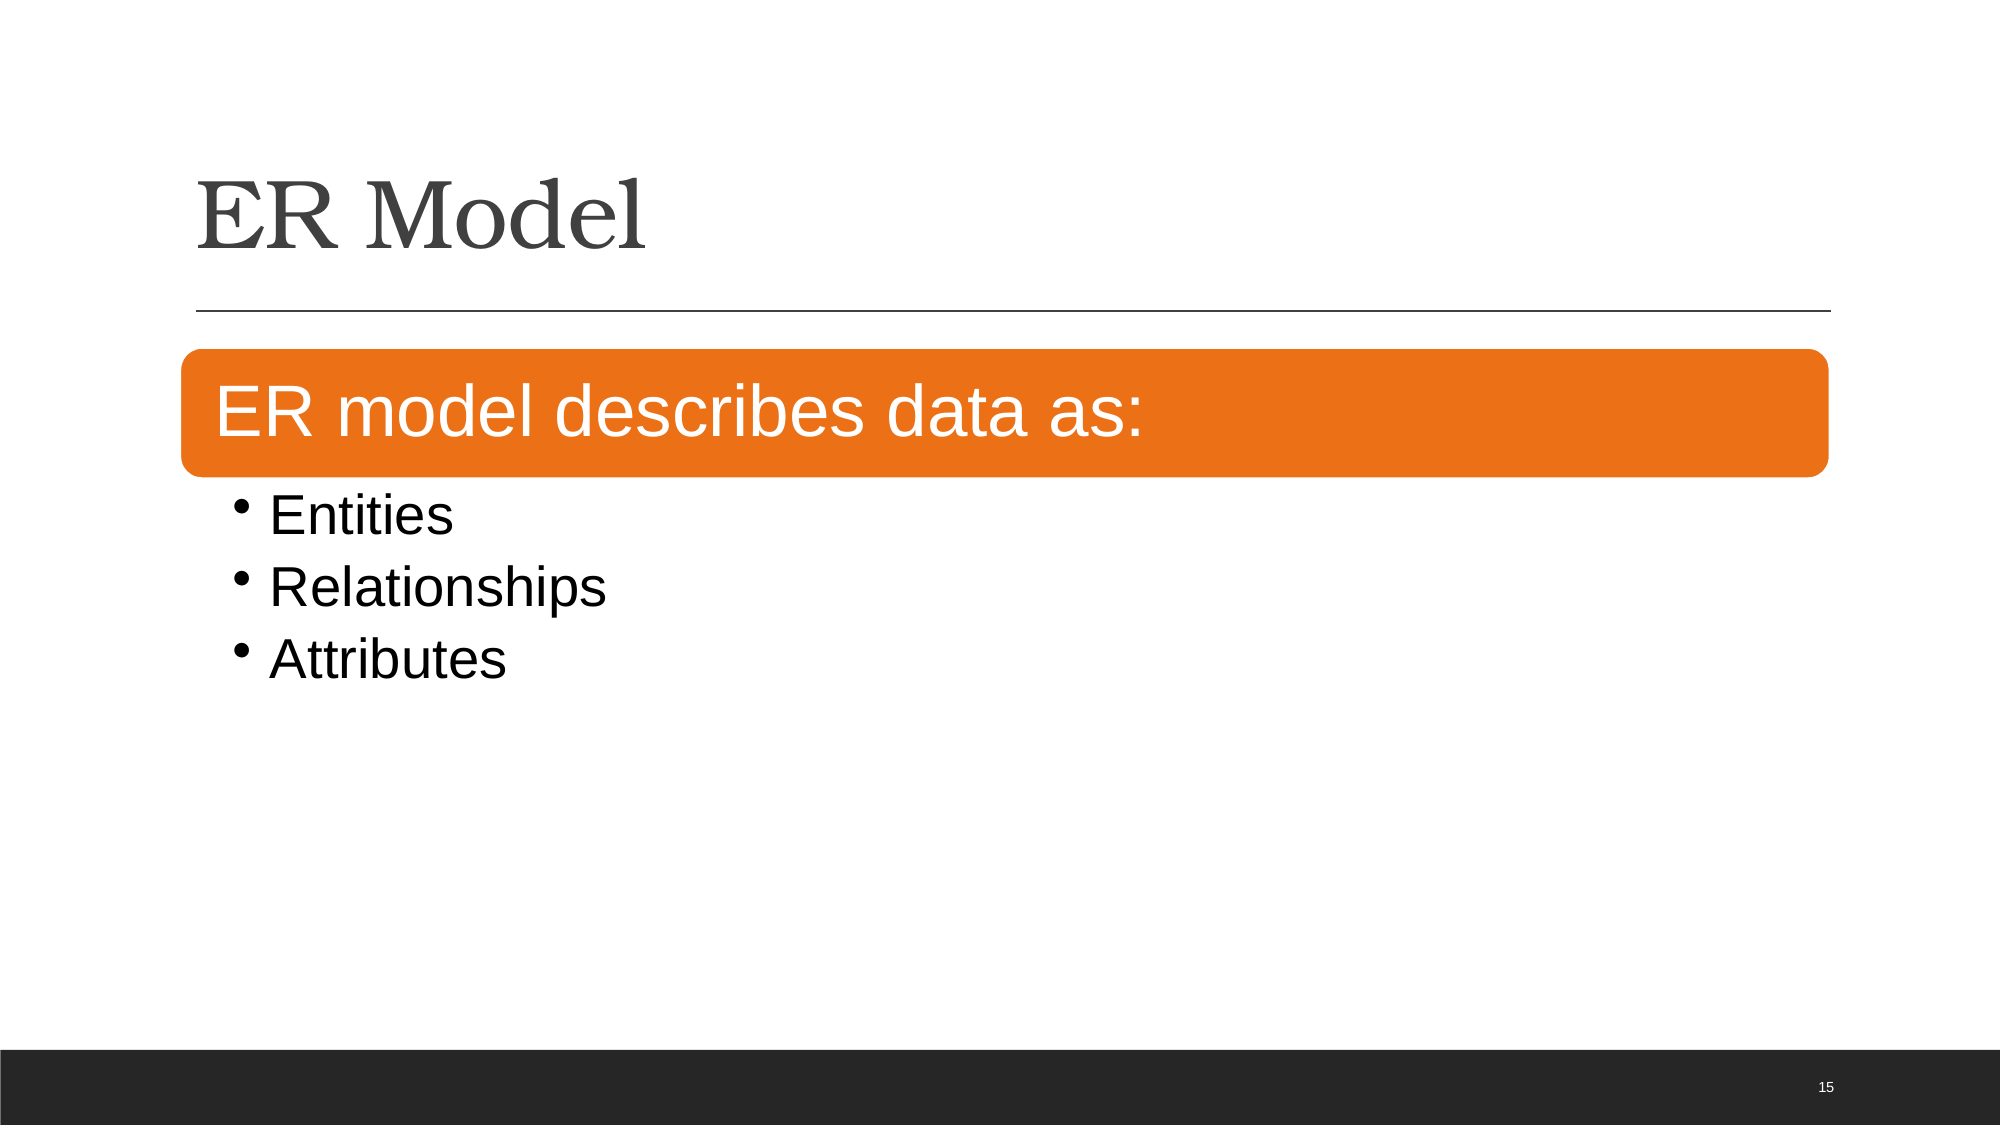

# ER Model
ER model describes data as:
Entities
Relationships
Attributes
15